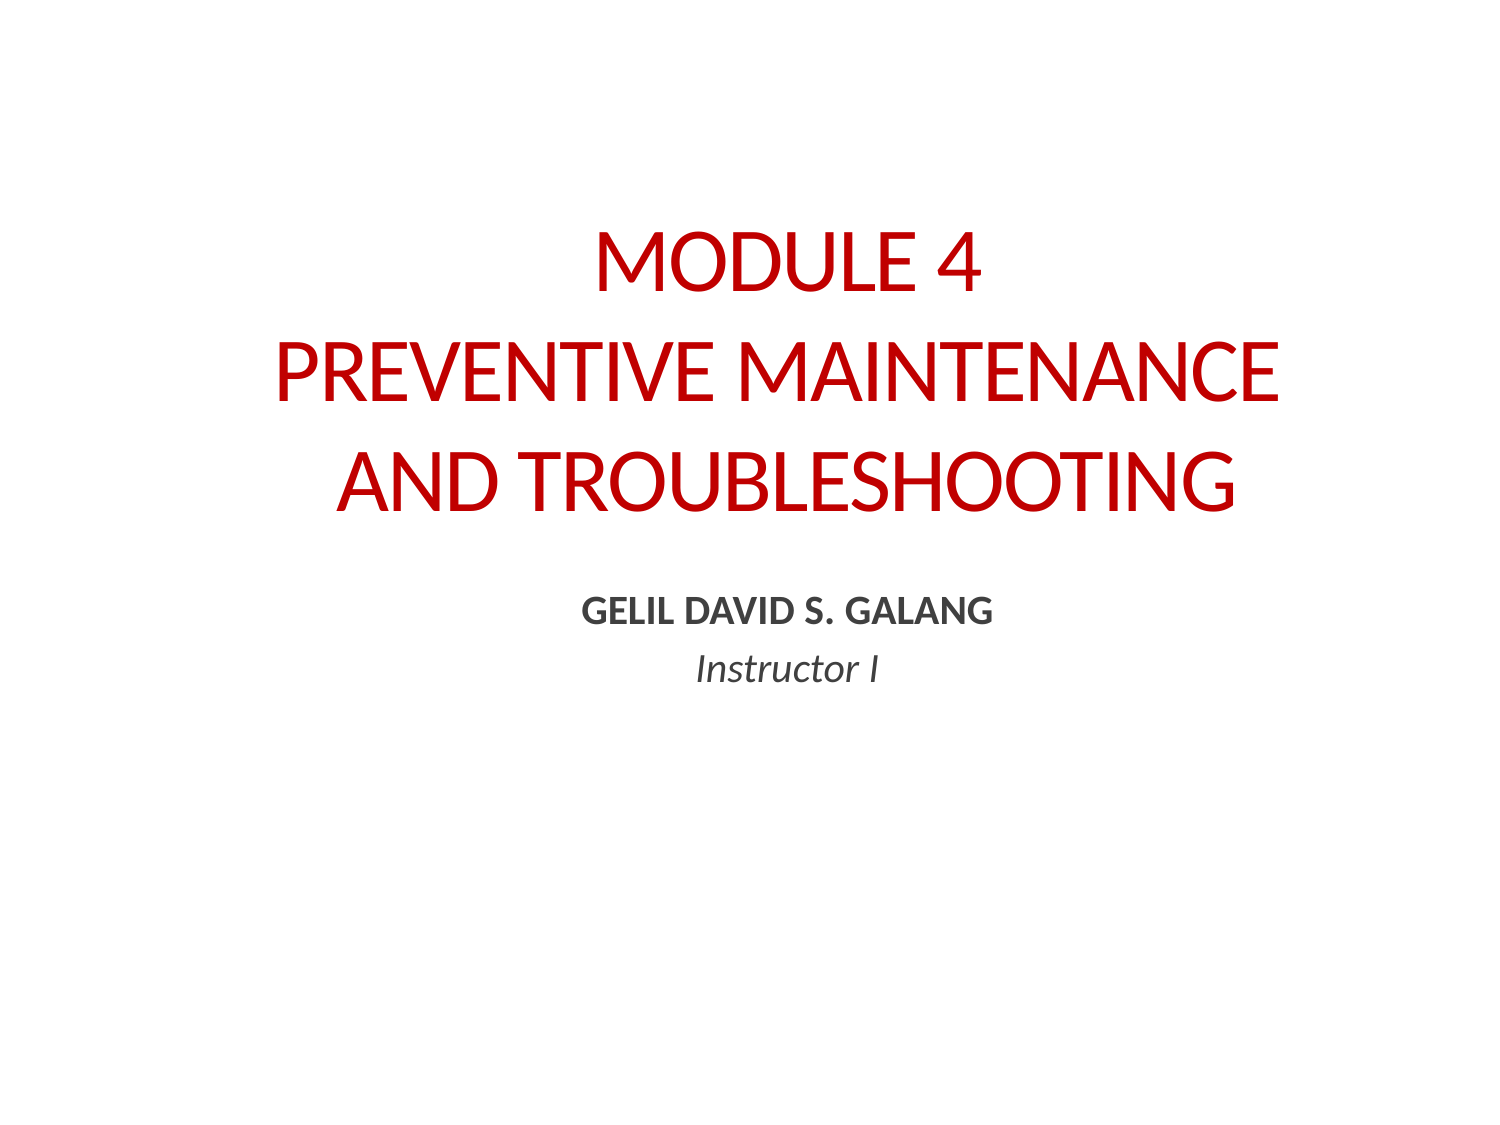

# Module 4 preventive maintenance and troubleshooting
GELIL DAVID S. GALANG
Instructor I